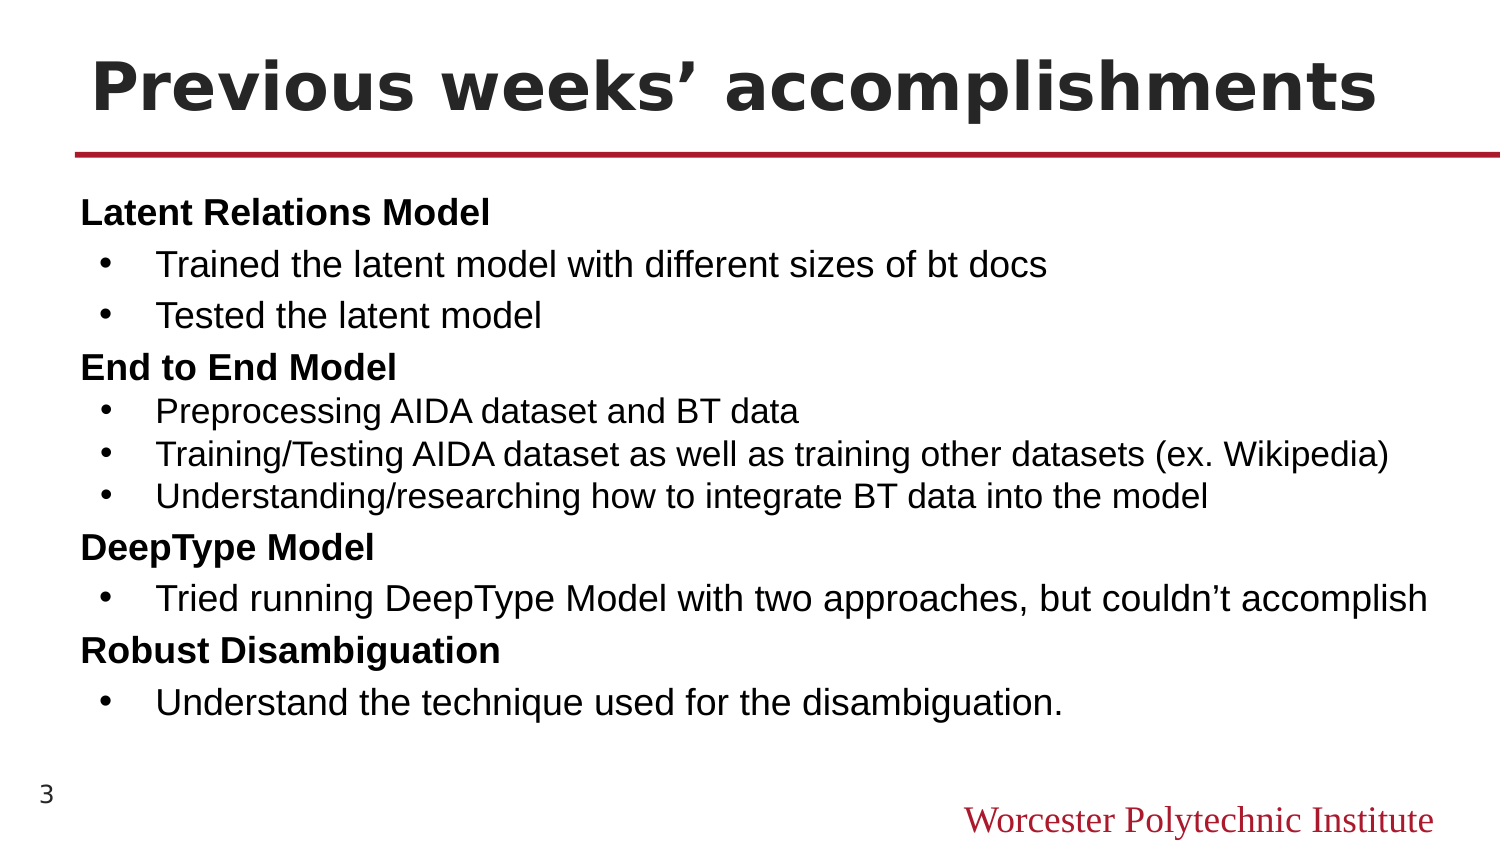

# Previous weeks’ accomplishments
Latent Relations Model
Trained the latent model with different sizes of bt docs
Tested the latent model
End to End Model
Preprocessing AIDA dataset and BT data
Training/Testing AIDA dataset as well as training other datasets (ex. Wikipedia)
Understanding/researching how to integrate BT data into the model
DeepType Model
Tried running DeepType Model with two approaches, but couldn’t accomplish
Robust Disambiguation
Understand the technique used for the disambiguation.

3